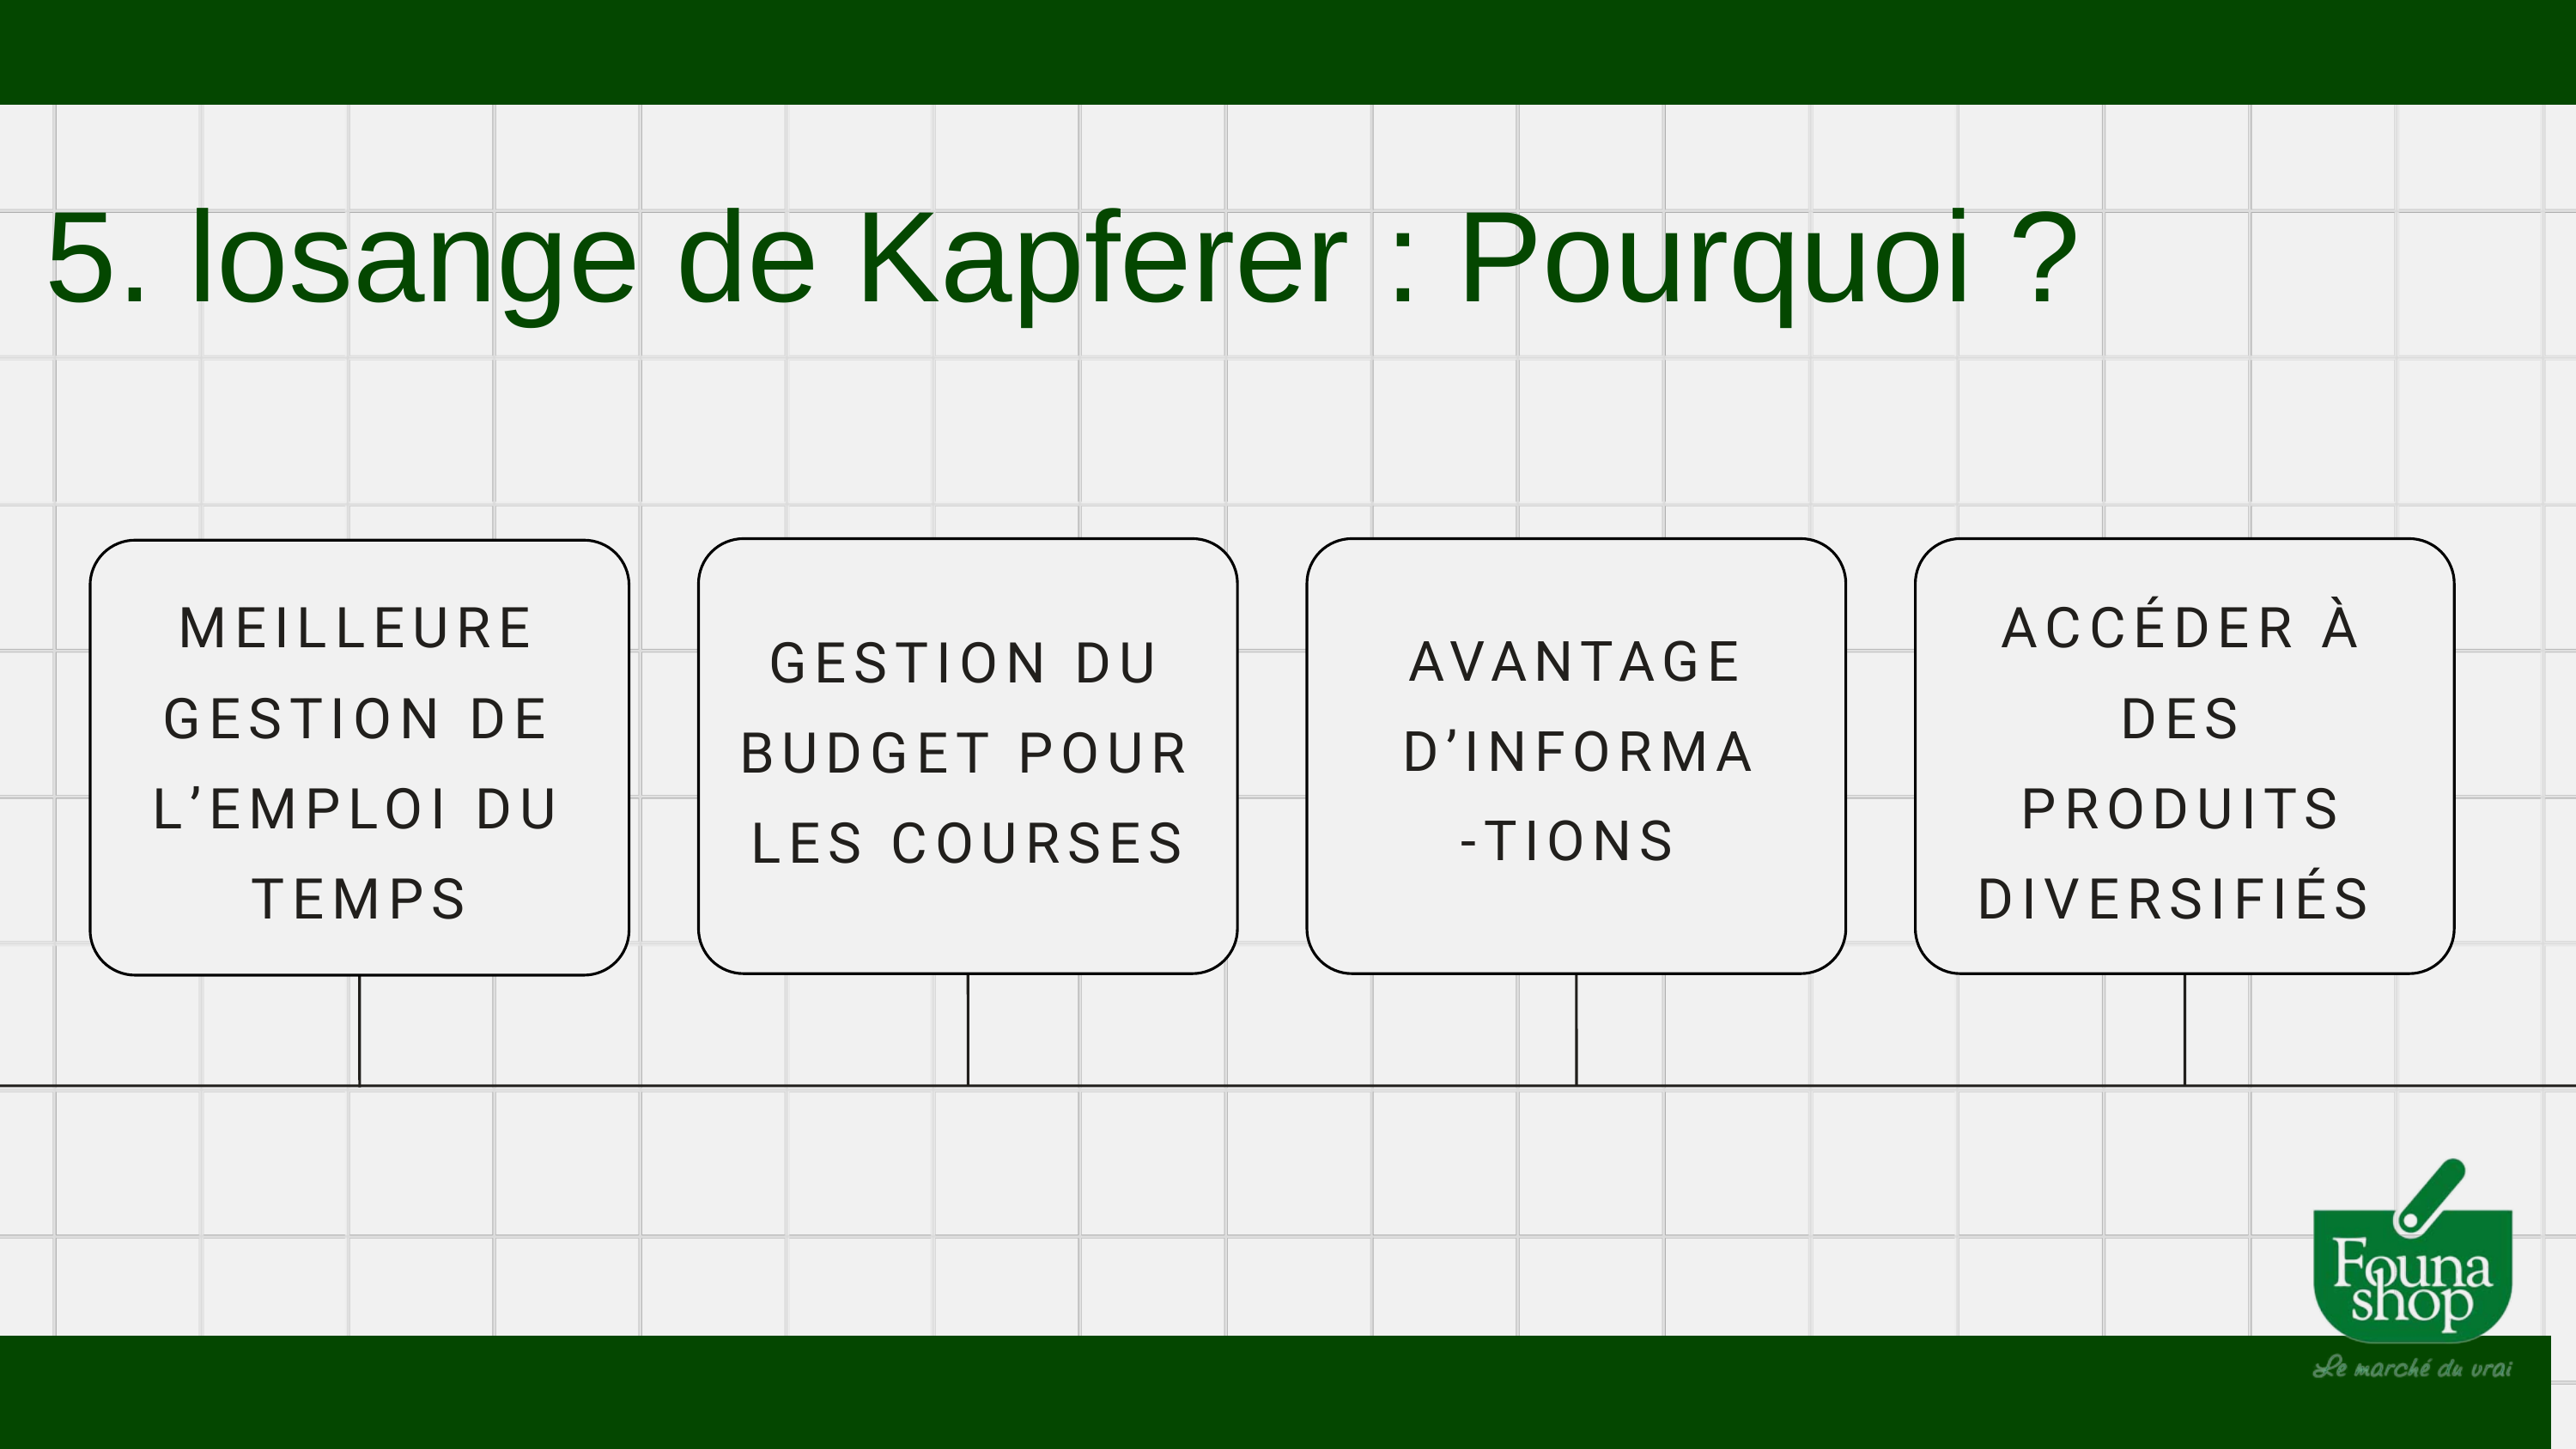

5. losange de Kapferer : Pourquoi ?

MEILLEURE GESTION DE L’EMPLOI DU TEMPS
ACCÉDER À DES PRODUITS DIVERSIFIÉS
GESTION DU BUDGET POUR LES COURSES
AVANTAGE D’INFORMA
-TIONS